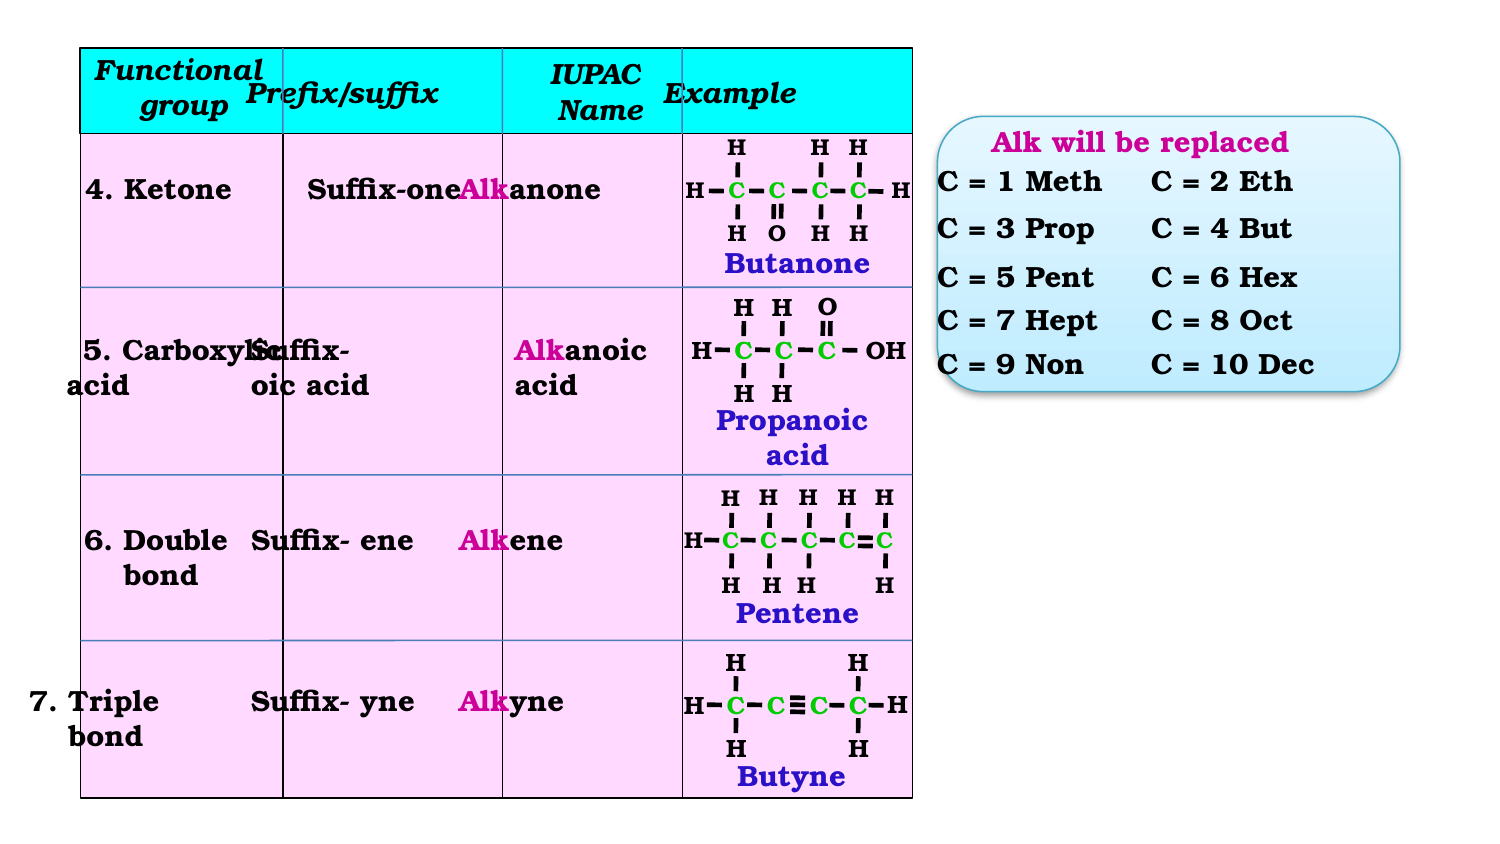

Functional
 group

IUPAC
Name
Prefix/suffix
Example

Alk will be replaced

C = 1 Meth
C = 2 Eth
C = 3 Prop
C = 4 But
C = 5 Pent
C = 6 Hex
C = 7 Hept
C = 8 Oct
C = 9 Non
C = 10 Dec
H
H
H
C
C
C
C
H
H
H
O
H
H
4. Ketone
Suffix-one
Alkanone
Butanone
O
H
H
C
C
C
H
OH
H
H
5. Carboxylic
    acid
Suffix-
oic acid
Alkanoic
acid
Propanoic
acid
H
H
H
H
H
H
C
C
C
C
C
H
H
H
H
6. Double
    bond
Suffix- ene
Alkene
Pentene
H
H
H
C
C
C
C
H
H
H
7. Triple
    bond
Suffix- yne
Alkyne
Butyne